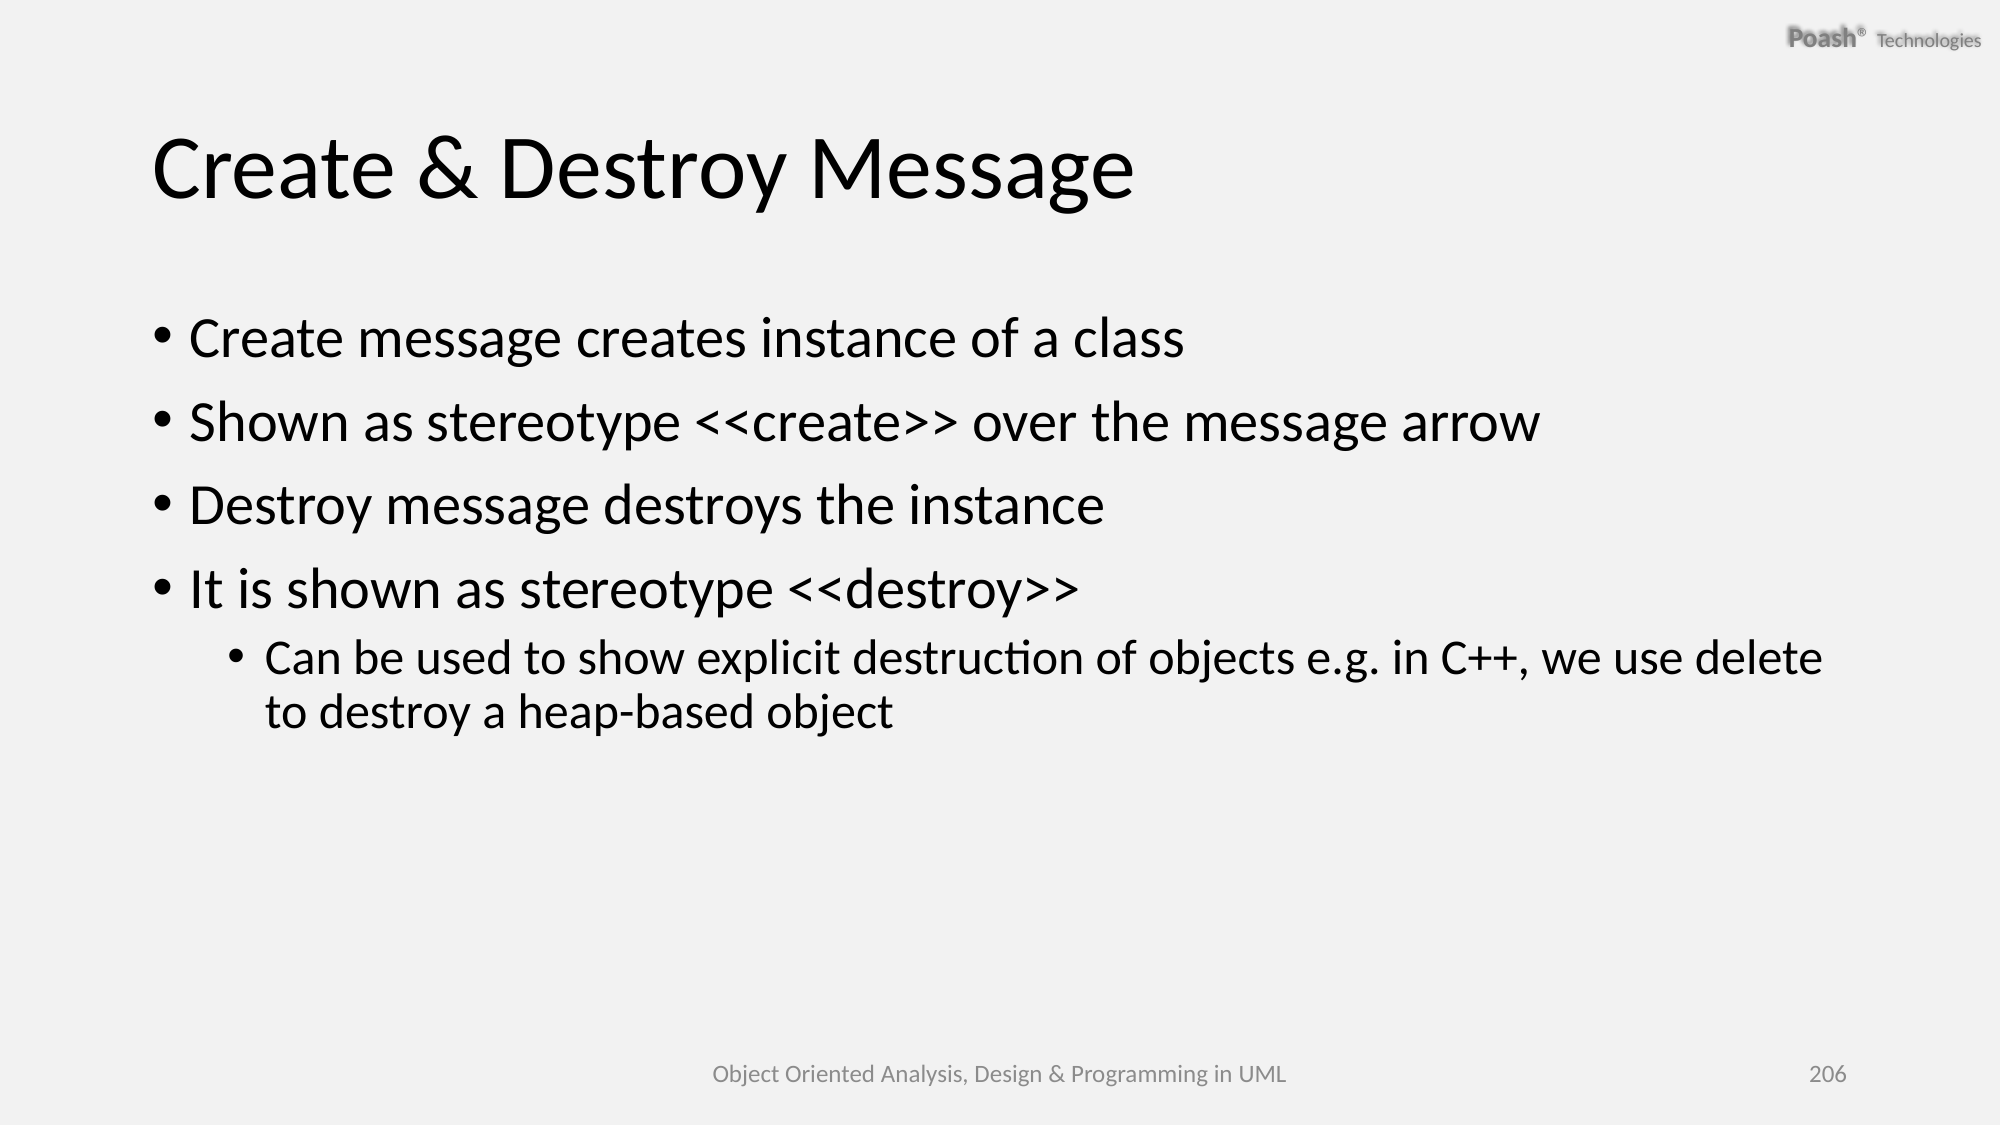

# Create & Destroy Message
Create message creates instance of a class
Shown as stereotype <<create>> over the message arrow
Destroy message destroys the instance
It is shown as stereotype <<destroy>>
Can be used to show explicit destruction of objects e.g. in C++, we use delete to destroy a heap-based object
Object Oriented Analysis, Design & Programming in UML
206